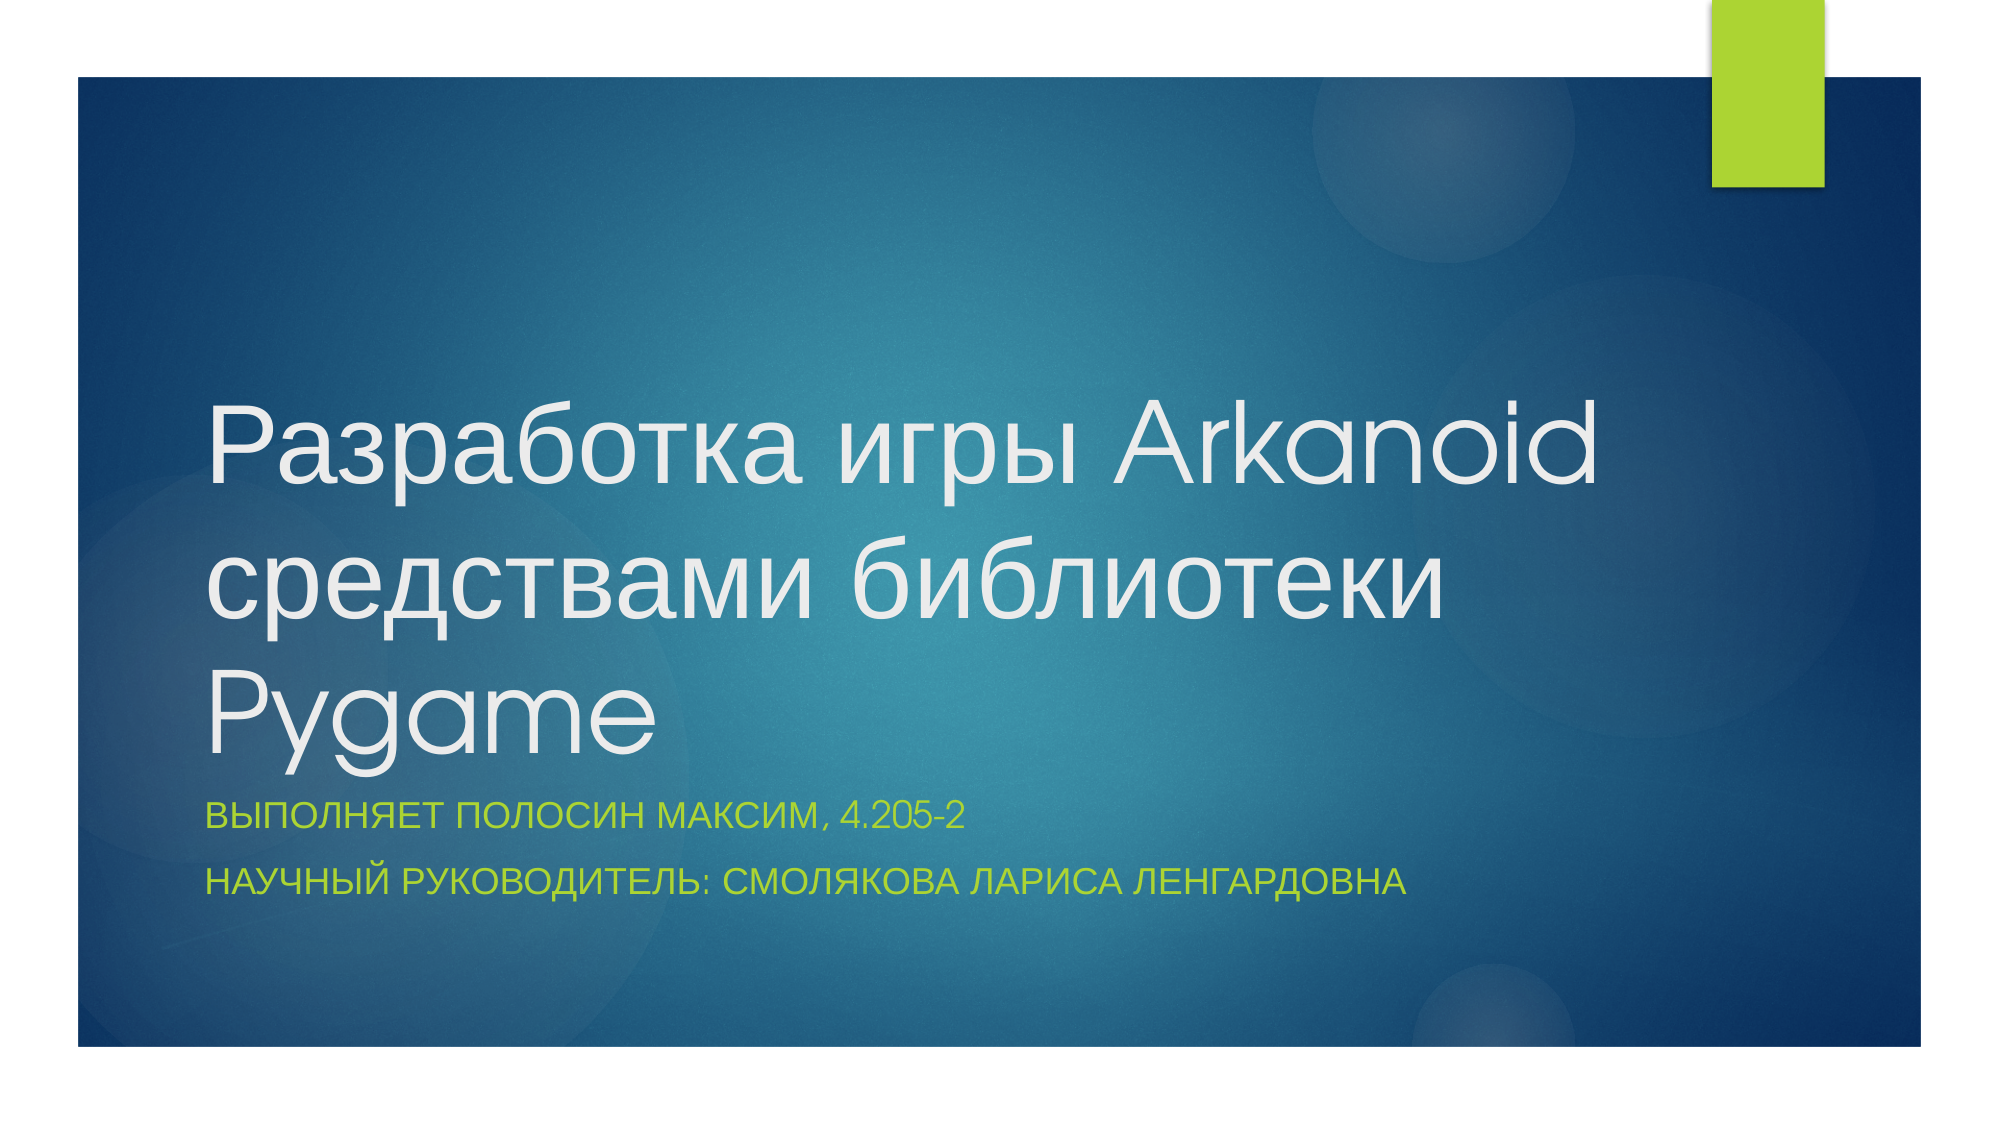

# Разработка игры Arkanoid средствами библиотеки Pygame
Выполняет Полосин Максим, 4.205-2
Научный руководитель: Смолякова Лариса ЛЕнгардовна